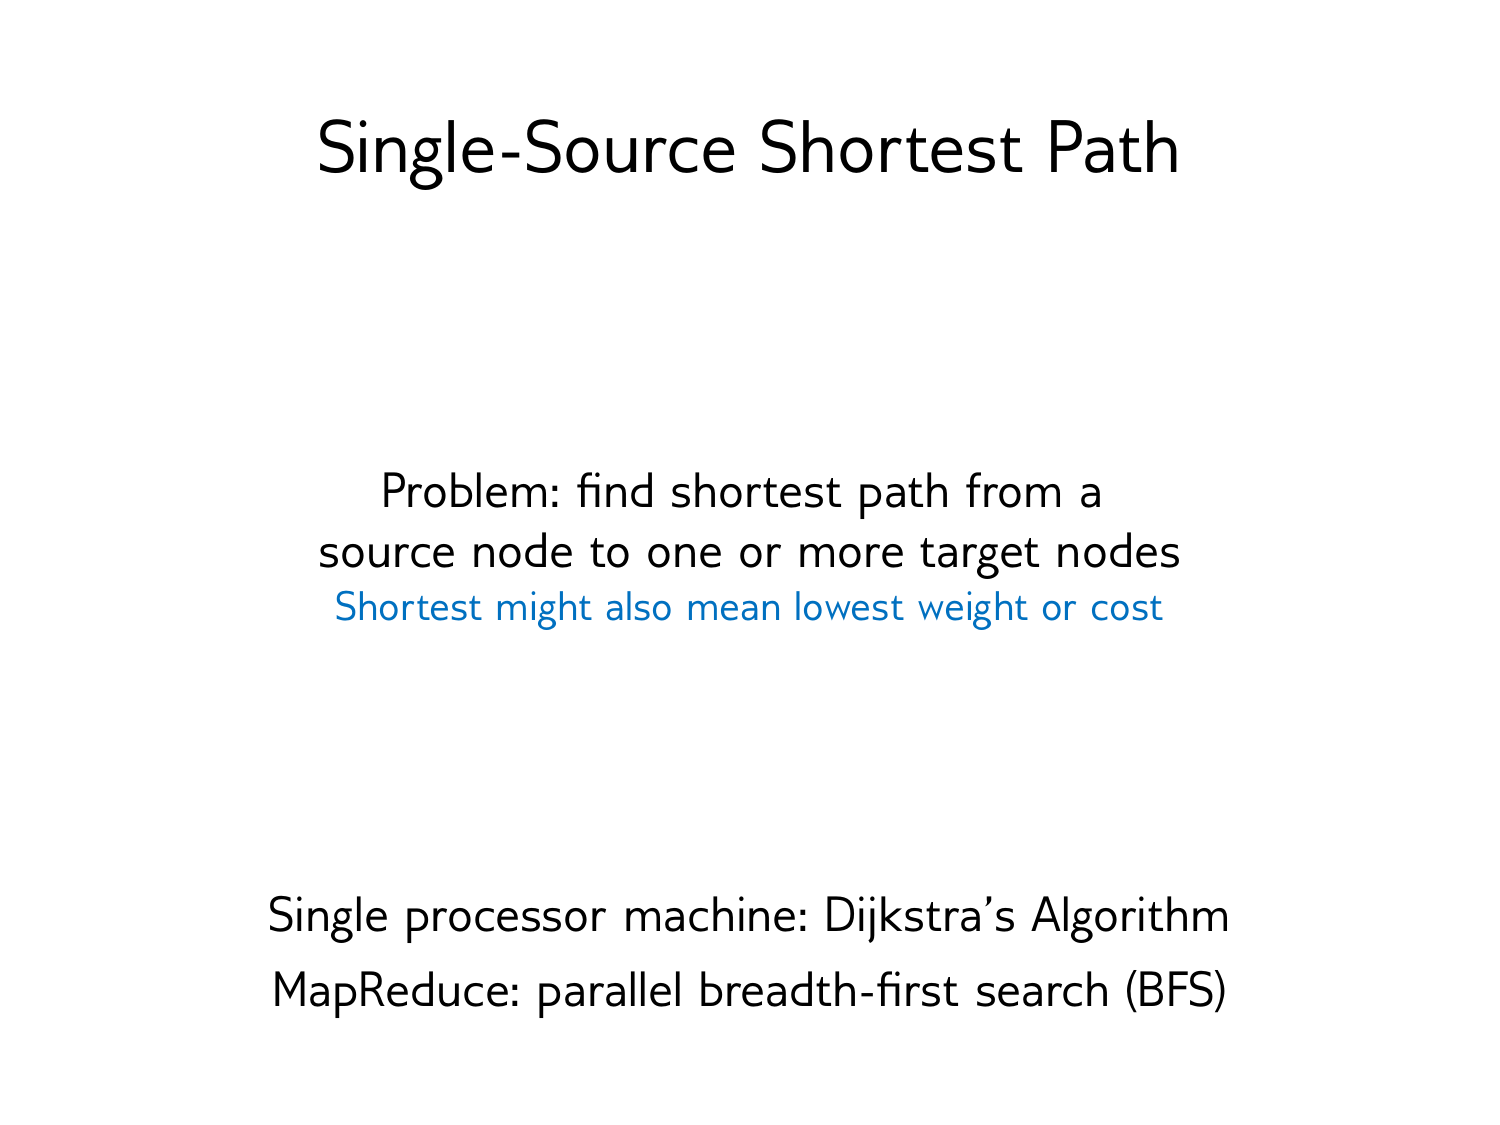

Single-Source Shortest Path
Problem: find shortest path from a
source node to one or more target nodes
Shortest might also mean lowest weight or cost
Single processor machine: Dijkstra’s Algorithm
MapReduce: parallel breadth-first search (BFS)